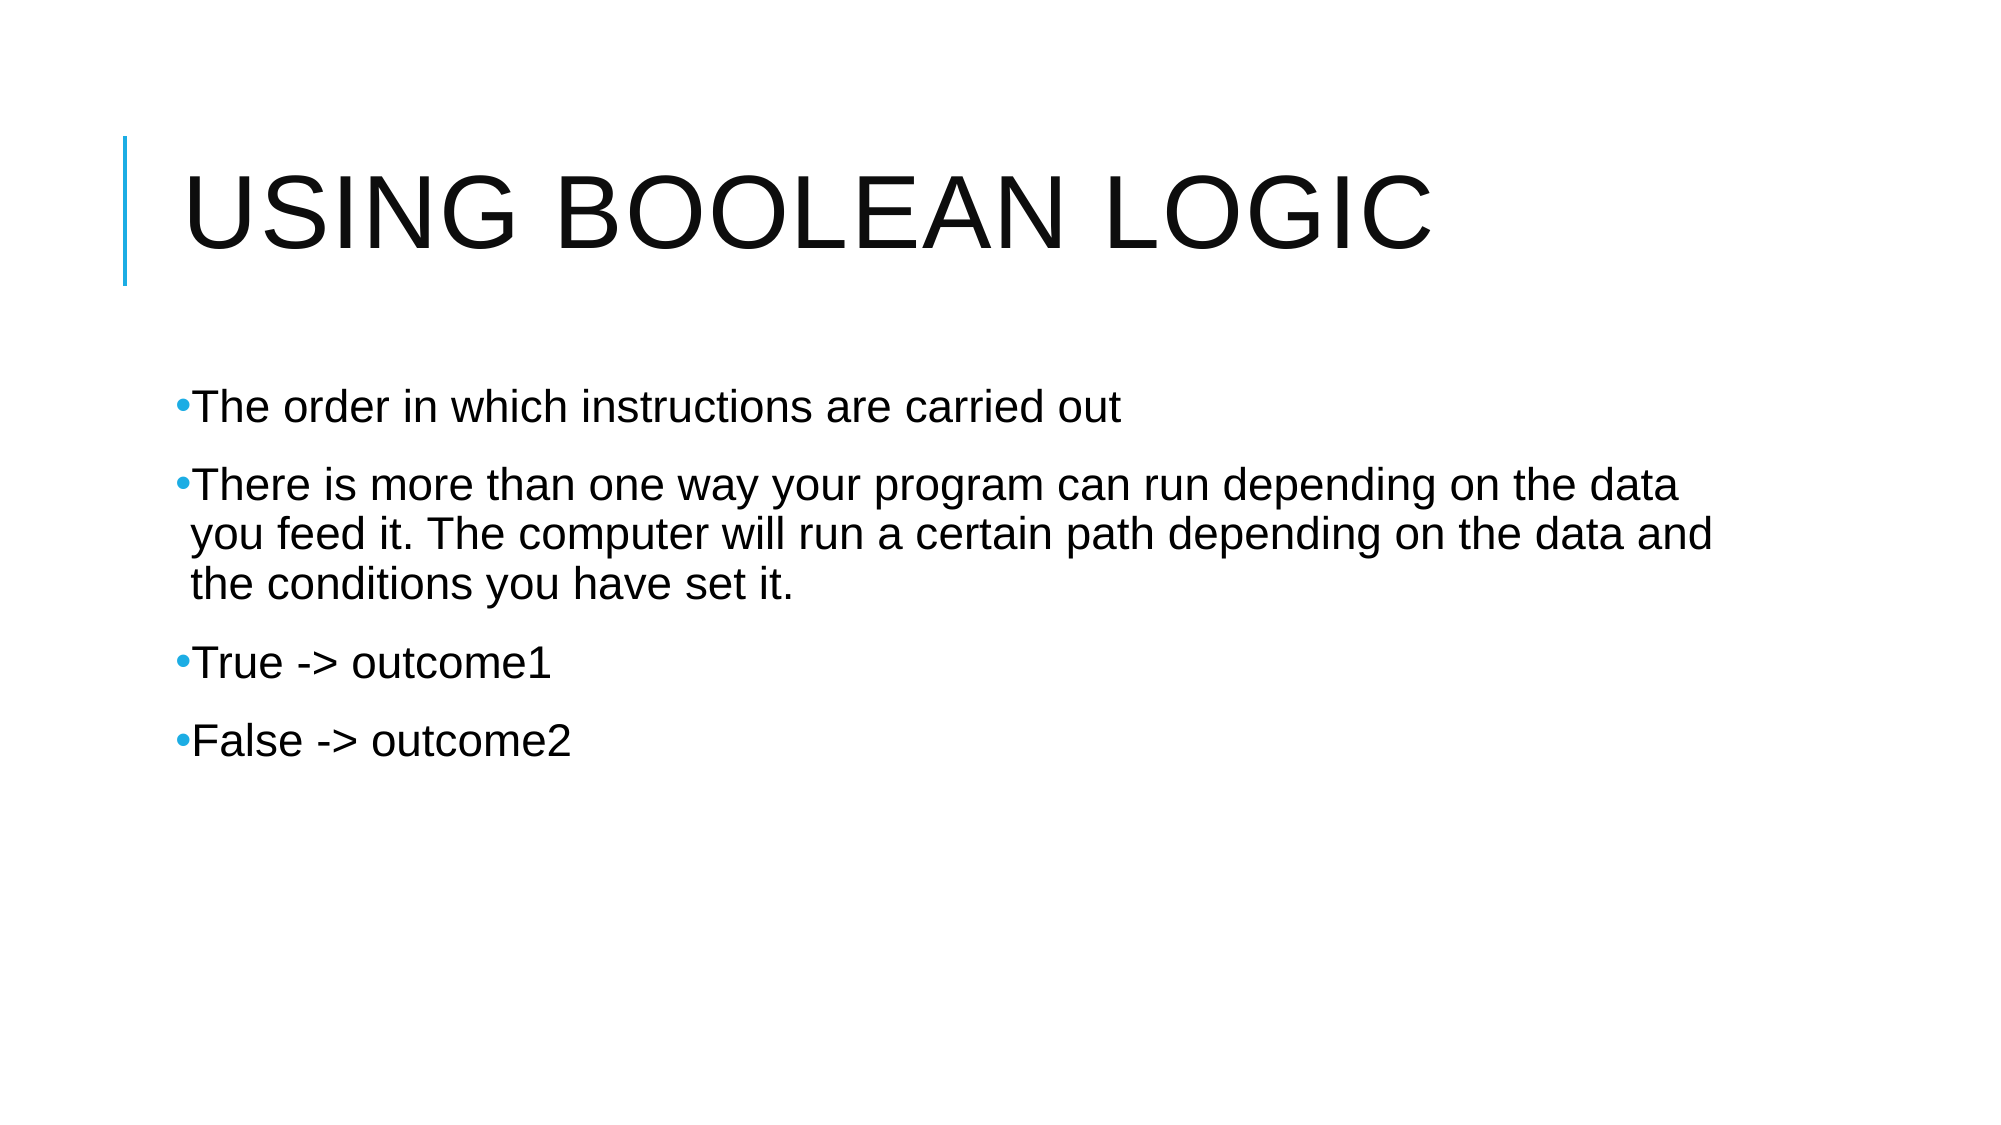

# Using Boolean logic
The order in which instructions are carried out
There is more than one way your program can run depending on the data you feed it. The computer will run a certain path depending on the data and the conditions you have set it.
True -> outcome1
False -> outcome2